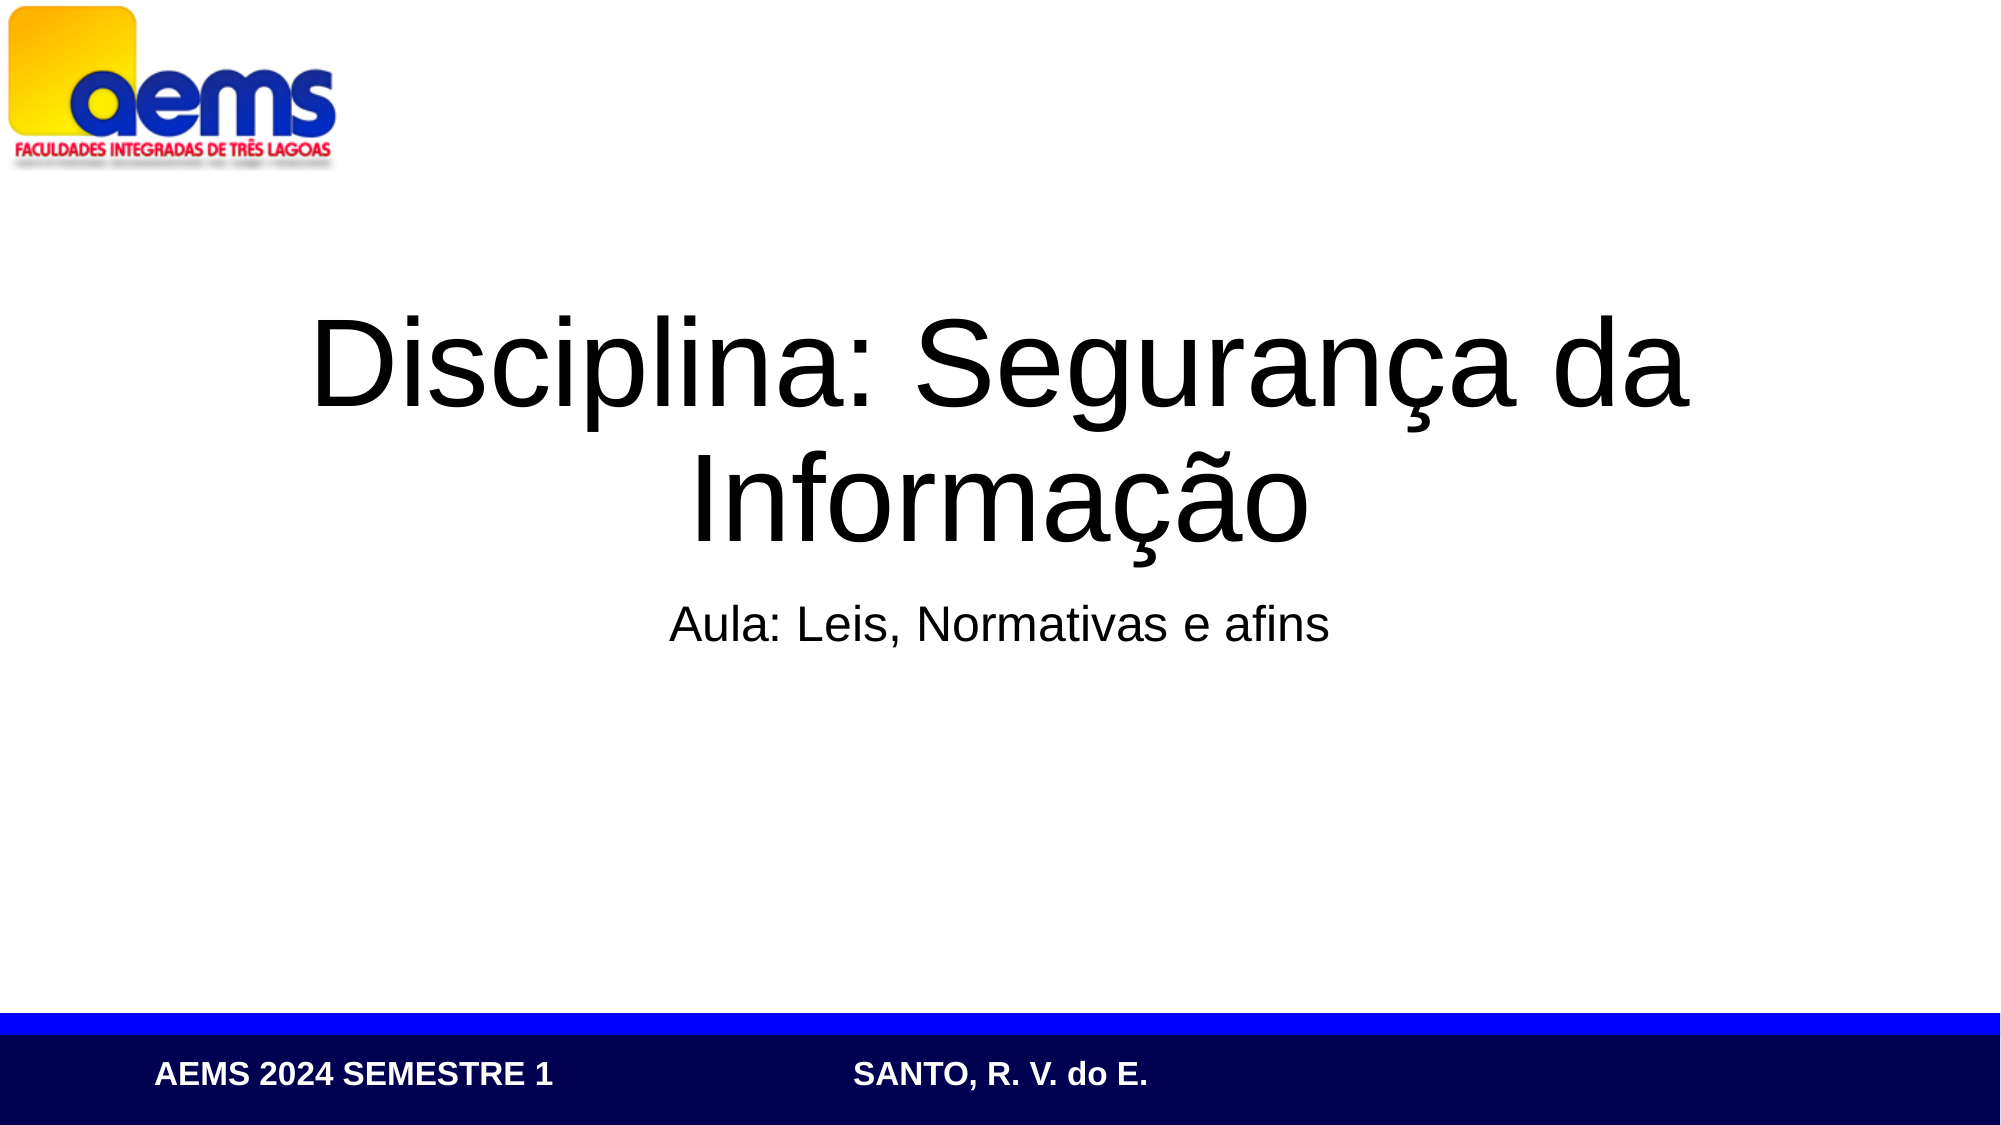

# Disciplina: Segurança da Informação
Aula: Leis, Normativas e afins